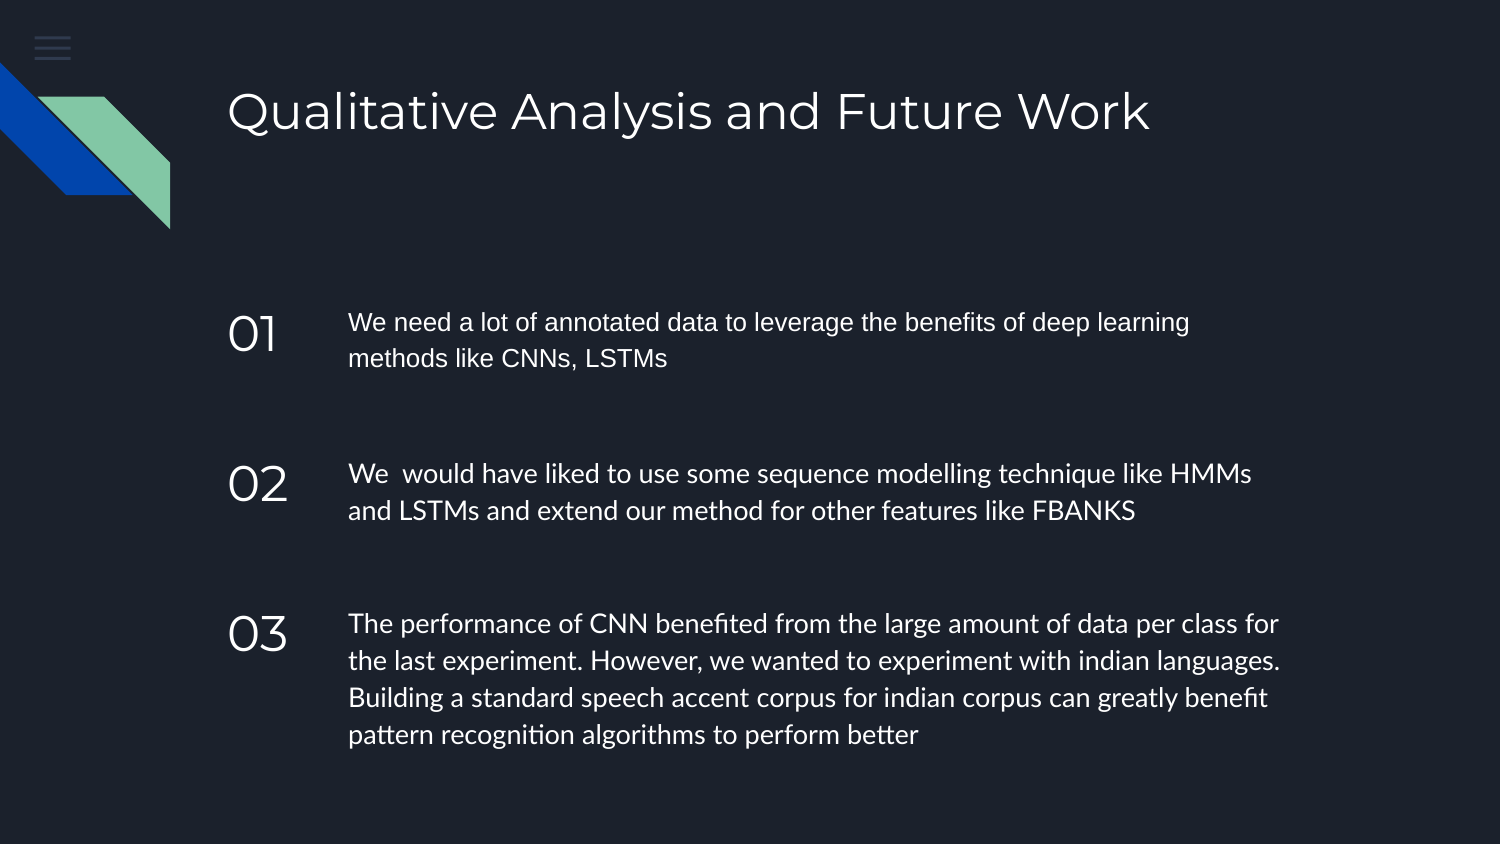

# Qualitative Analysis and Future Work
01

We need a lot of annotated data to leverage the benefits of deep learning methods like CNNs, LSTMs
02

We  would have liked to use some sequence modelling technique like HMMs and LSTMs and extend our method for other features like FBANKS
03
The performance of CNN benefited from the large amount of data per class for the last experiment. However, we wanted to experiment with indian languages. Building a standard speech accent corpus for indian corpus can greatly benefit pattern recognition algorithms to perform better